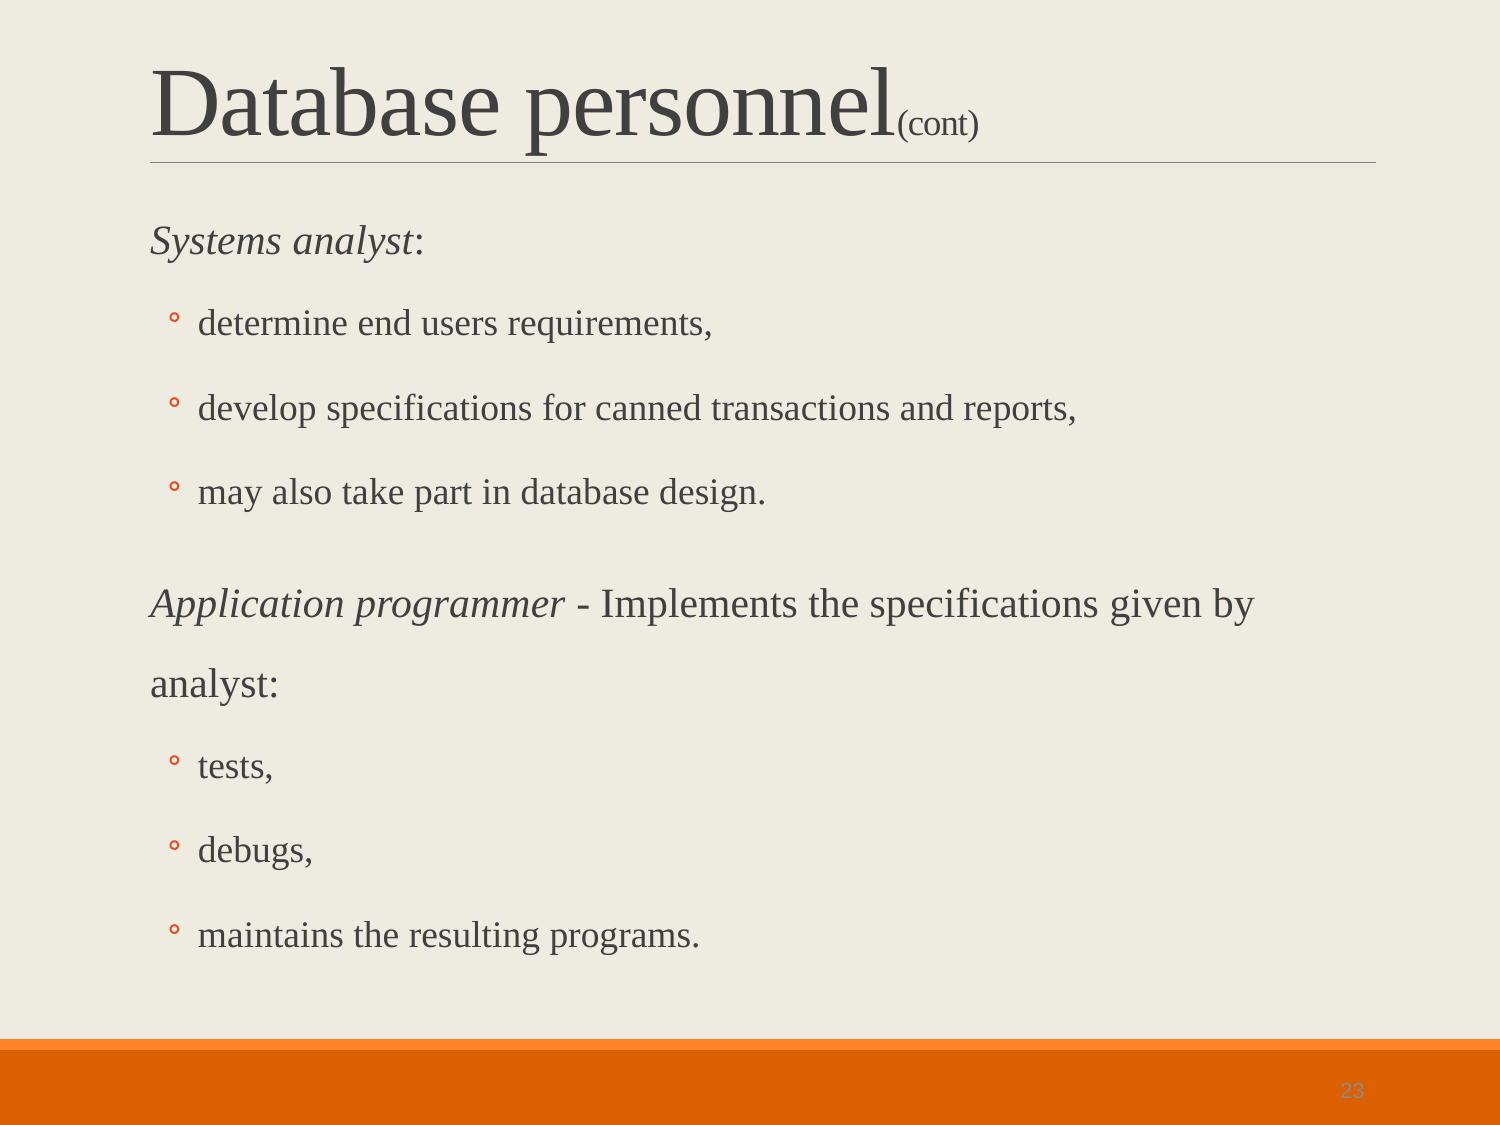

# Database personnel(cont)
Systems analyst:
determine end users requirements,
develop specifications for canned transactions and reports,
may also take part in database design.
Application programmer - Implements the specifications given by analyst:
tests,
debugs,
maintains the resulting programs.
23